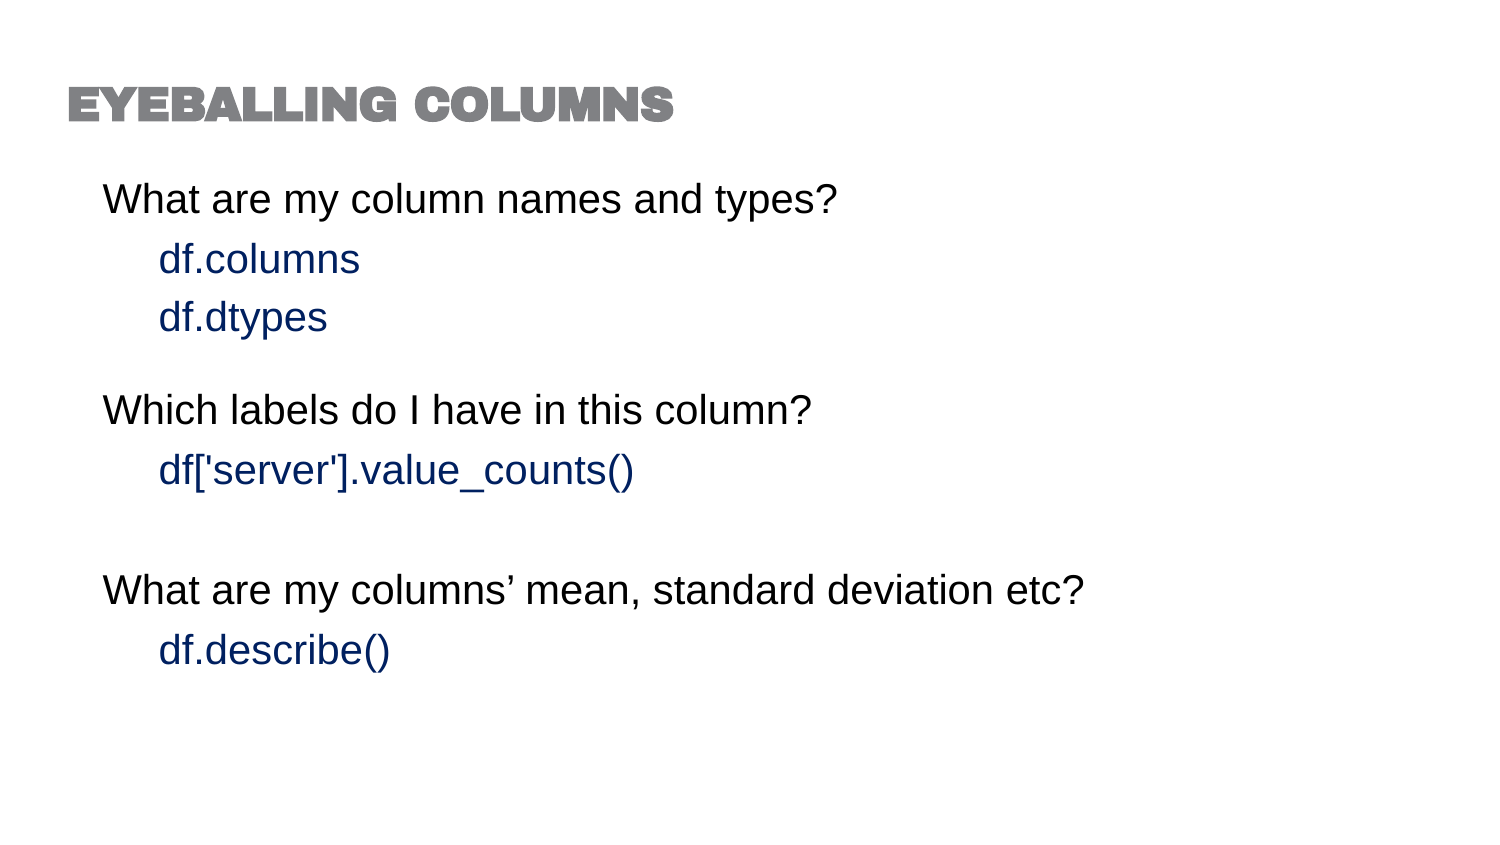

# Eyeballing columns
What are my column names and types?
df.columns
df.dtypes
Which labels do I have in this column?
df['server'].value_counts()

What are my columns’ mean, standard deviation etc?
df.describe()